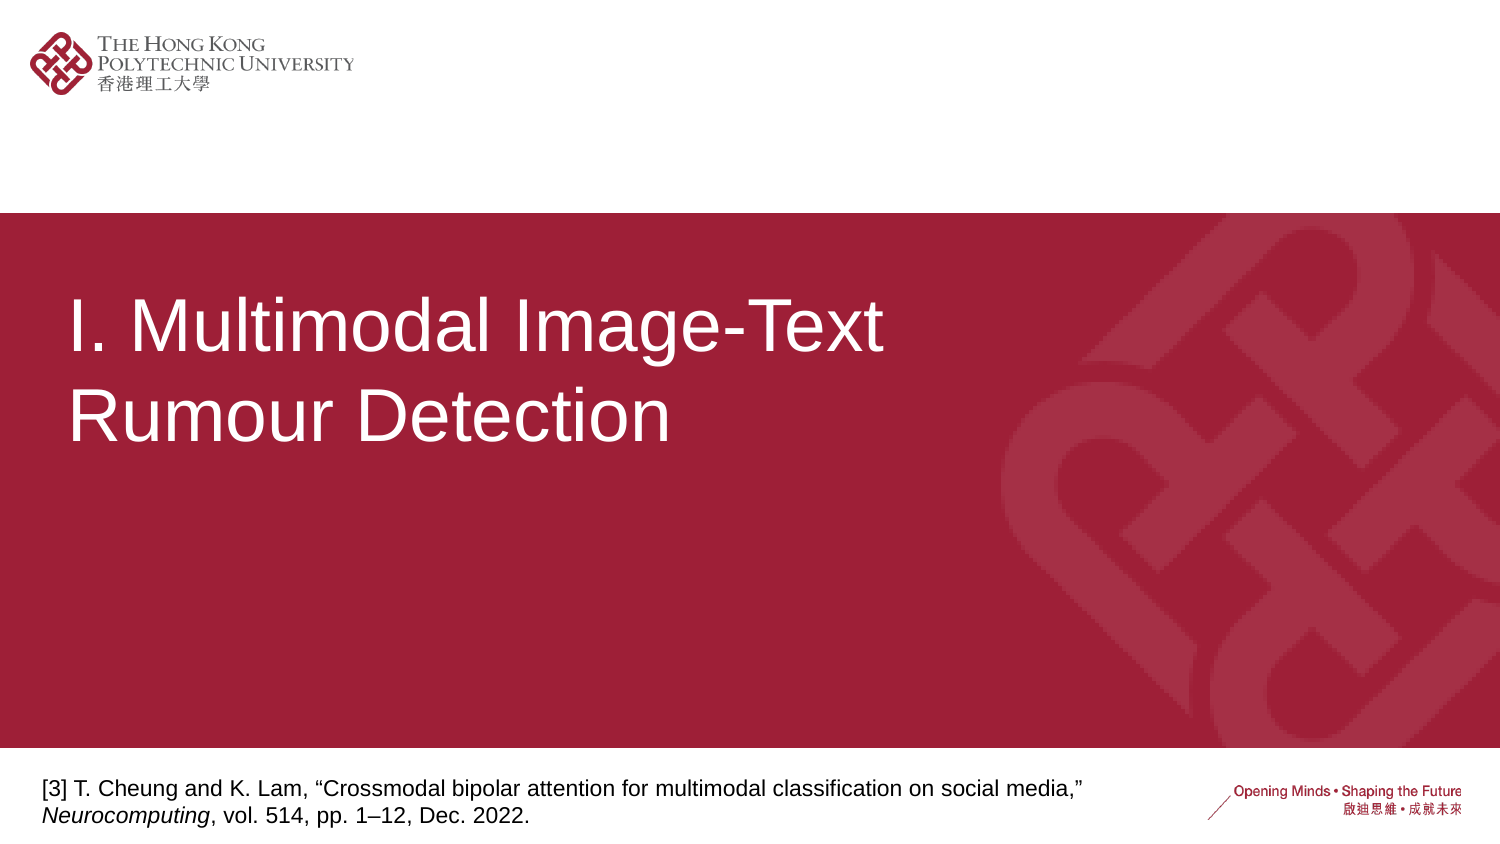

# I. Multimodal Image-Text Rumour Detection
[3] T. Cheung and K. Lam, “Crossmodal bipolar attention for multimodal classification on social media,” Neurocomputing, vol. 514, pp. 1–12, Dec. 2022.